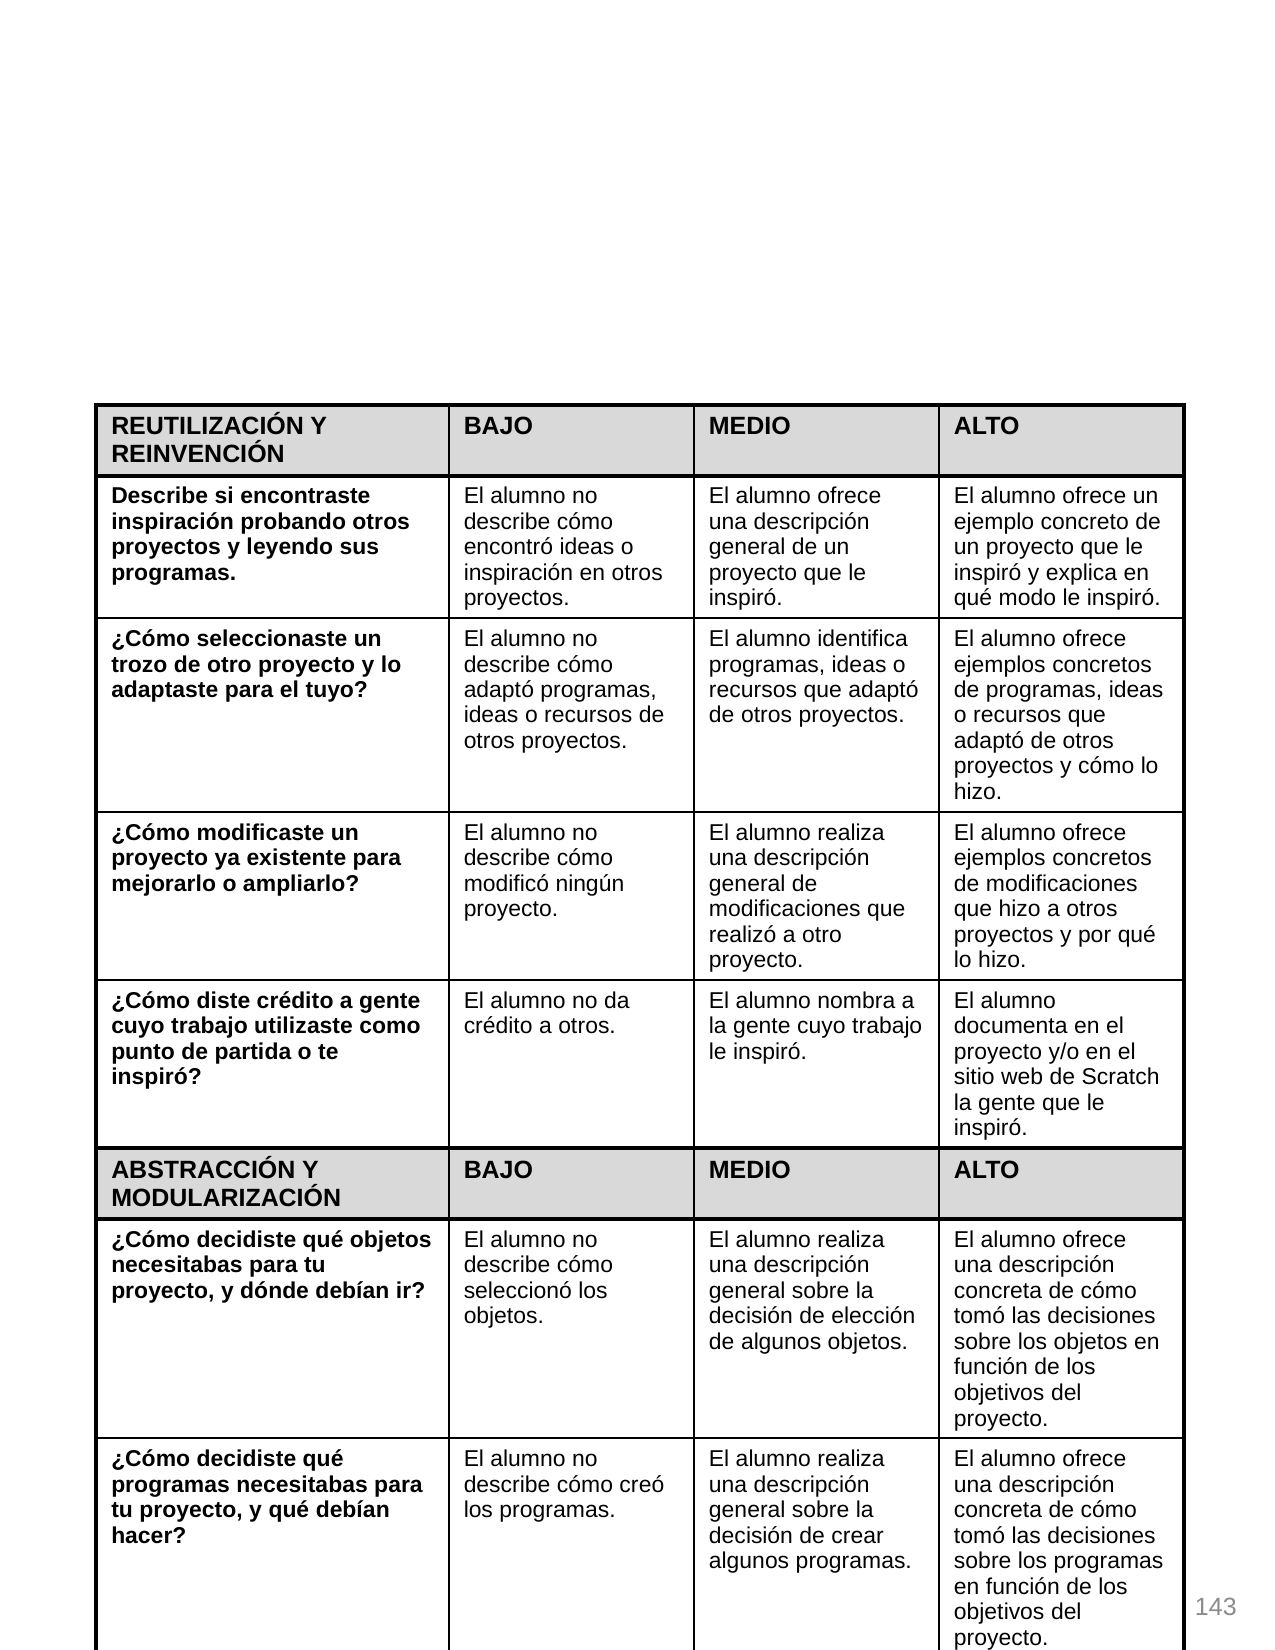

| REUTILIZACIÓN Y REINVENCIÓN | BAJO | MEDIO | ALTO |
| --- | --- | --- | --- |
| Describe si encontraste inspiración probando otros proyectos y leyendo sus programas. | El alumno no describe cómo encontró ideas o inspiración en otros proyectos. | El alumno ofrece una descripción general de un proyecto que le inspiró. | El alumno ofrece un ejemplo concreto de un proyecto que le inspiró y explica en qué modo le inspiró. |
| ¿Cómo seleccionaste un trozo de otro proyecto y lo adaptaste para el tuyo? | El alumno no describe cómo adaptó programas, ideas o recursos de otros proyectos. | El alumno identifica programas, ideas o recursos que adaptó de otros proyectos. | El alumno ofrece ejemplos concretos de programas, ideas o recursos que adaptó de otros proyectos y cómo lo hizo. |
| ¿Cómo modificaste un proyecto ya existente para mejorarlo o ampliarlo? | El alumno no describe cómo modificó ningún proyecto. | El alumno realiza una descripción general de modificaciones que realizó a otro proyecto. | El alumno ofrece ejemplos concretos de modificaciones que hizo a otros proyectos y por qué lo hizo. |
| ¿Cómo diste crédito a gente cuyo trabajo utilizaste como punto de partida o te inspiró? | El alumno no da crédito a otros. | El alumno nombra a la gente cuyo trabajo le inspiró. | El alumno documenta en el proyecto y/o en el sitio web de Scratch la gente que le inspiró. |
| ABSTRACCIÓN Y MODULARIZACIÓN | BAJO | MEDIO | ALTO |
| ¿Cómo decidiste qué objetos necesitabas para tu proyecto, y dónde debían ir? | El alumno no describe cómo seleccionó los objetos. | El alumno realiza una descripción general sobre la decisión de elección de algunos objetos. | El alumno ofrece una descripción concreta de cómo tomó las decisiones sobre los objetos en función de los objetivos del proyecto. |
| ¿Cómo decidiste qué programas necesitabas para tu proyecto, y qué debían hacer? | El alumno no describe cómo creó los programas. | El alumno realiza una descripción general sobre la decisión de crear algunos programas. | El alumno ofrece una descripción concreta de cómo tomó las decisiones sobre los programas en función de los objetivos del proyecto. |
| ¿Cómo organizaste los programas para que tuvieran sentido para ti y para otros? | El alumno no describe cómo organizó los programas. | El alumno realiza una descripción general sobre cómo organizó los programas. | El alumno ofrece ejemplos concretos de cómo organizó los programas y por qué. |
143